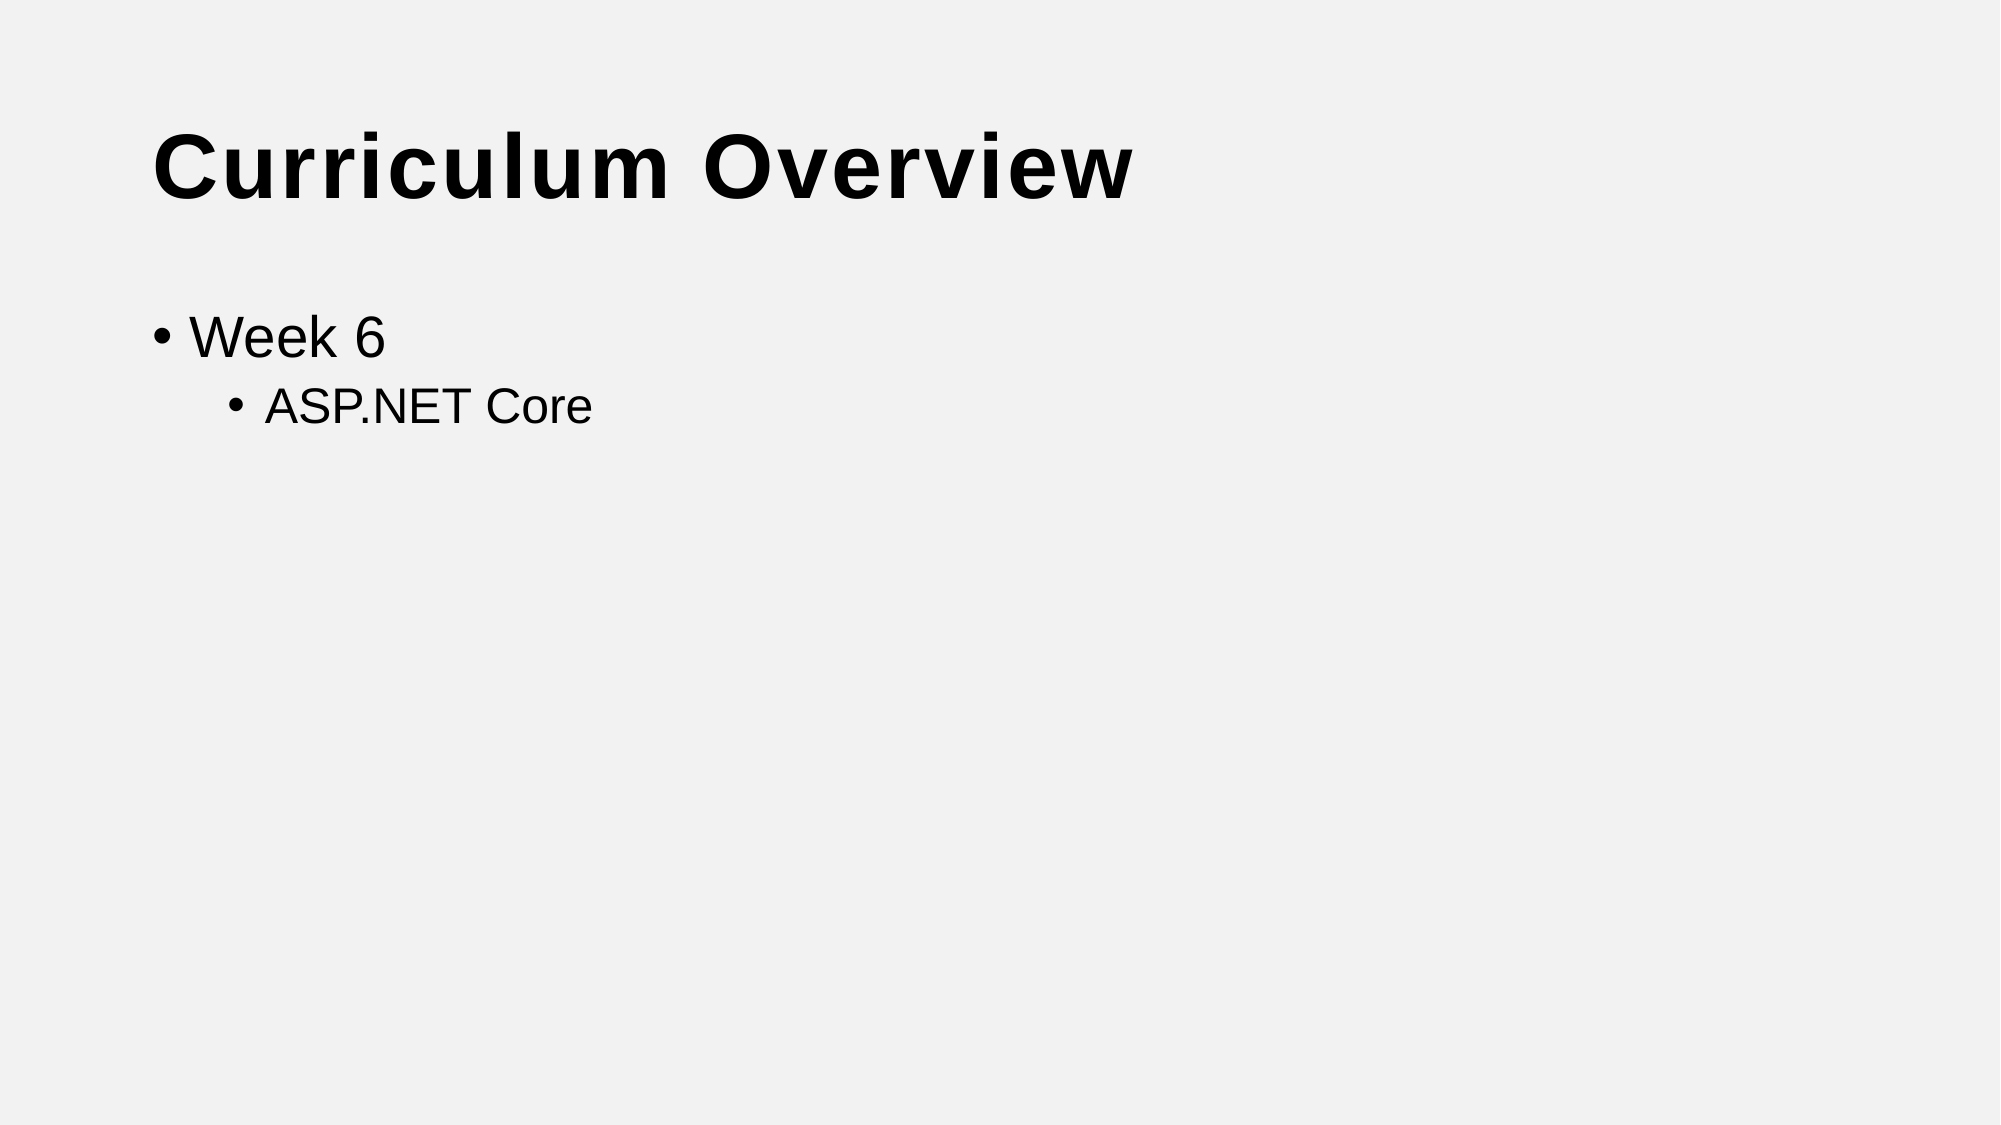

# Curriculum Overview
Week 6
ASP.NET Core